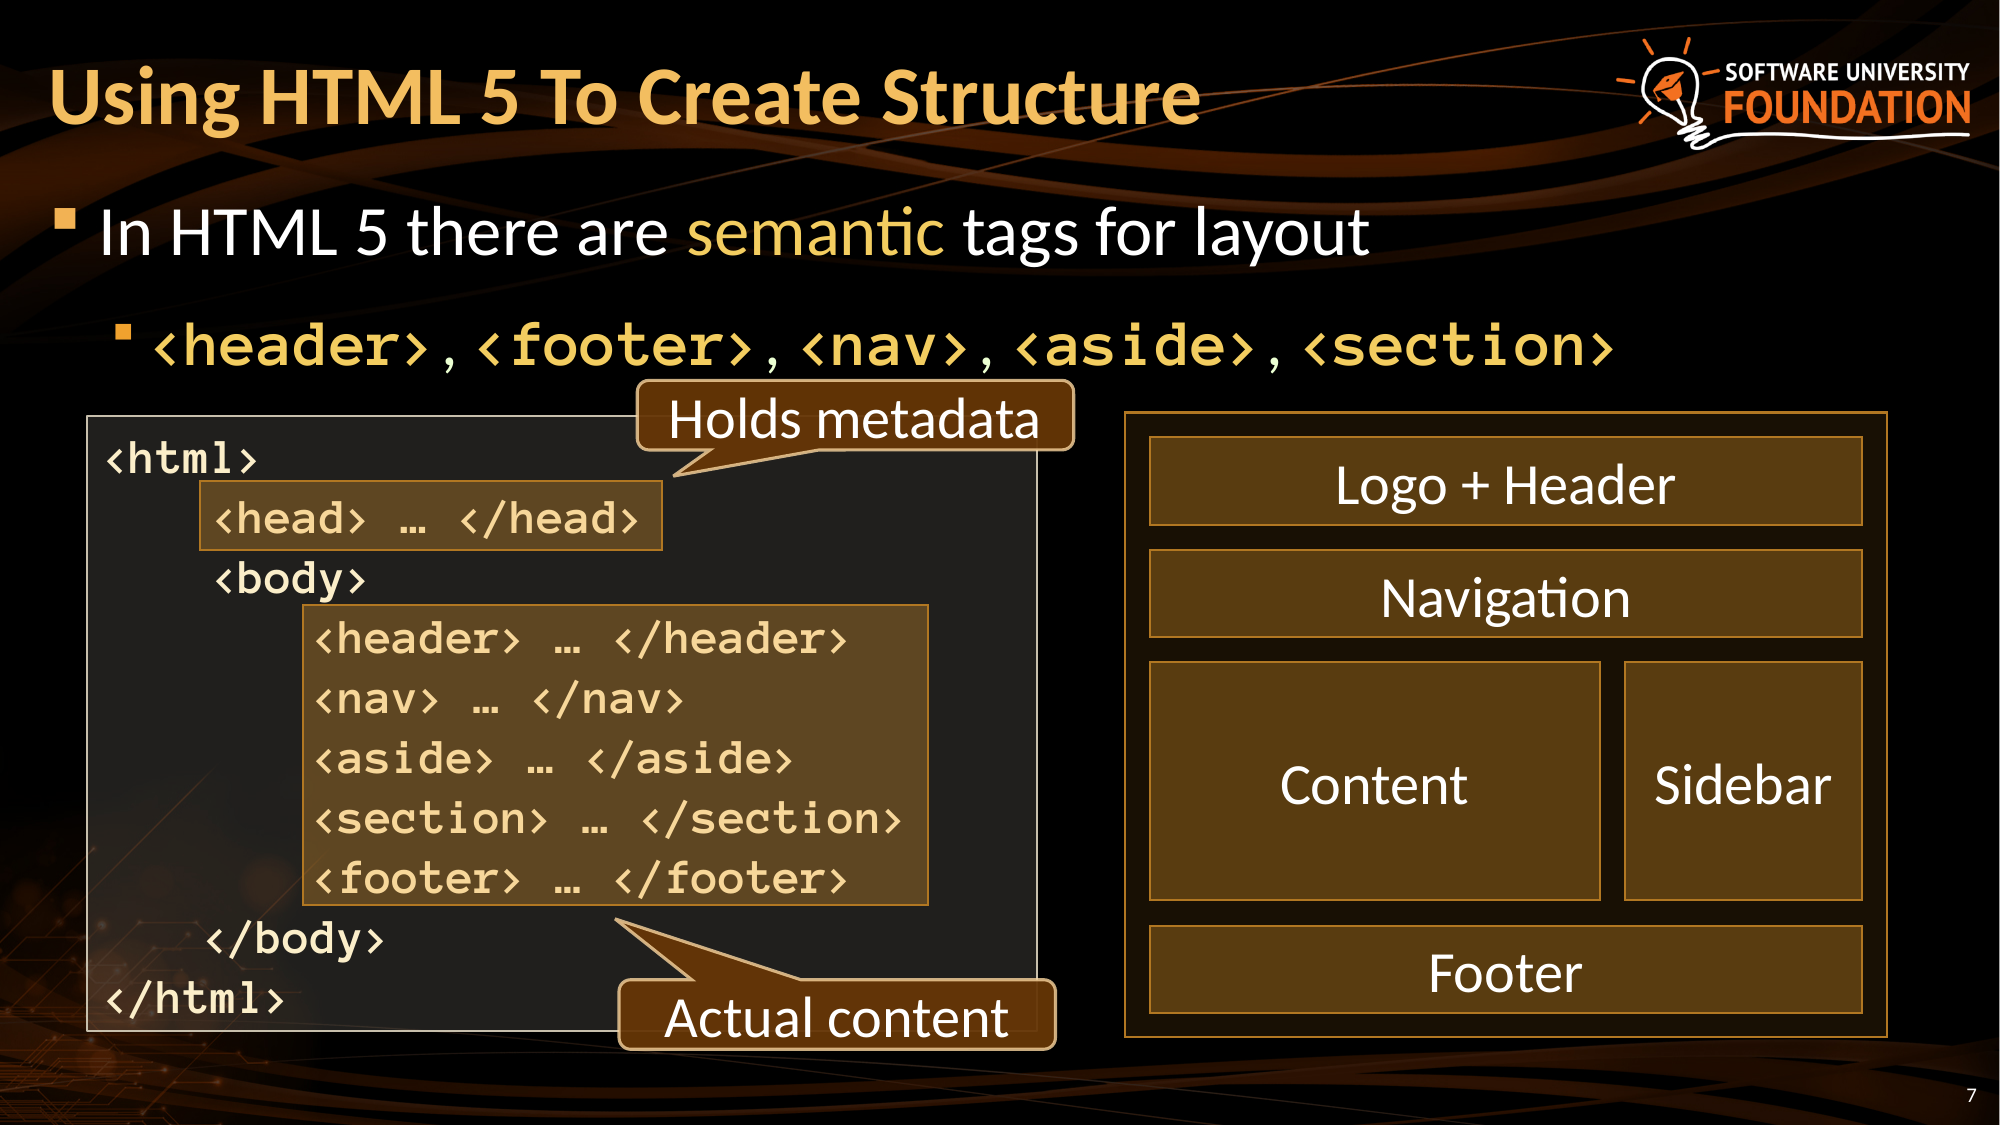

# Using HTML 5 To Create Structure
In HTML 5 there are semantic tags for layout
<header>, <footer>, <nav>, <aside>, <section>
Holds metadata

Logo + Header
Navigation
Content
Sidebar
Footer
<html>
    <head> … </head>
    <body>
    <header> … </header>
    <nav> … </nav>
    <aside> … </aside>
    <section> … </section>
    <footer> … </footer>
</body>
</html>

Actual content
7